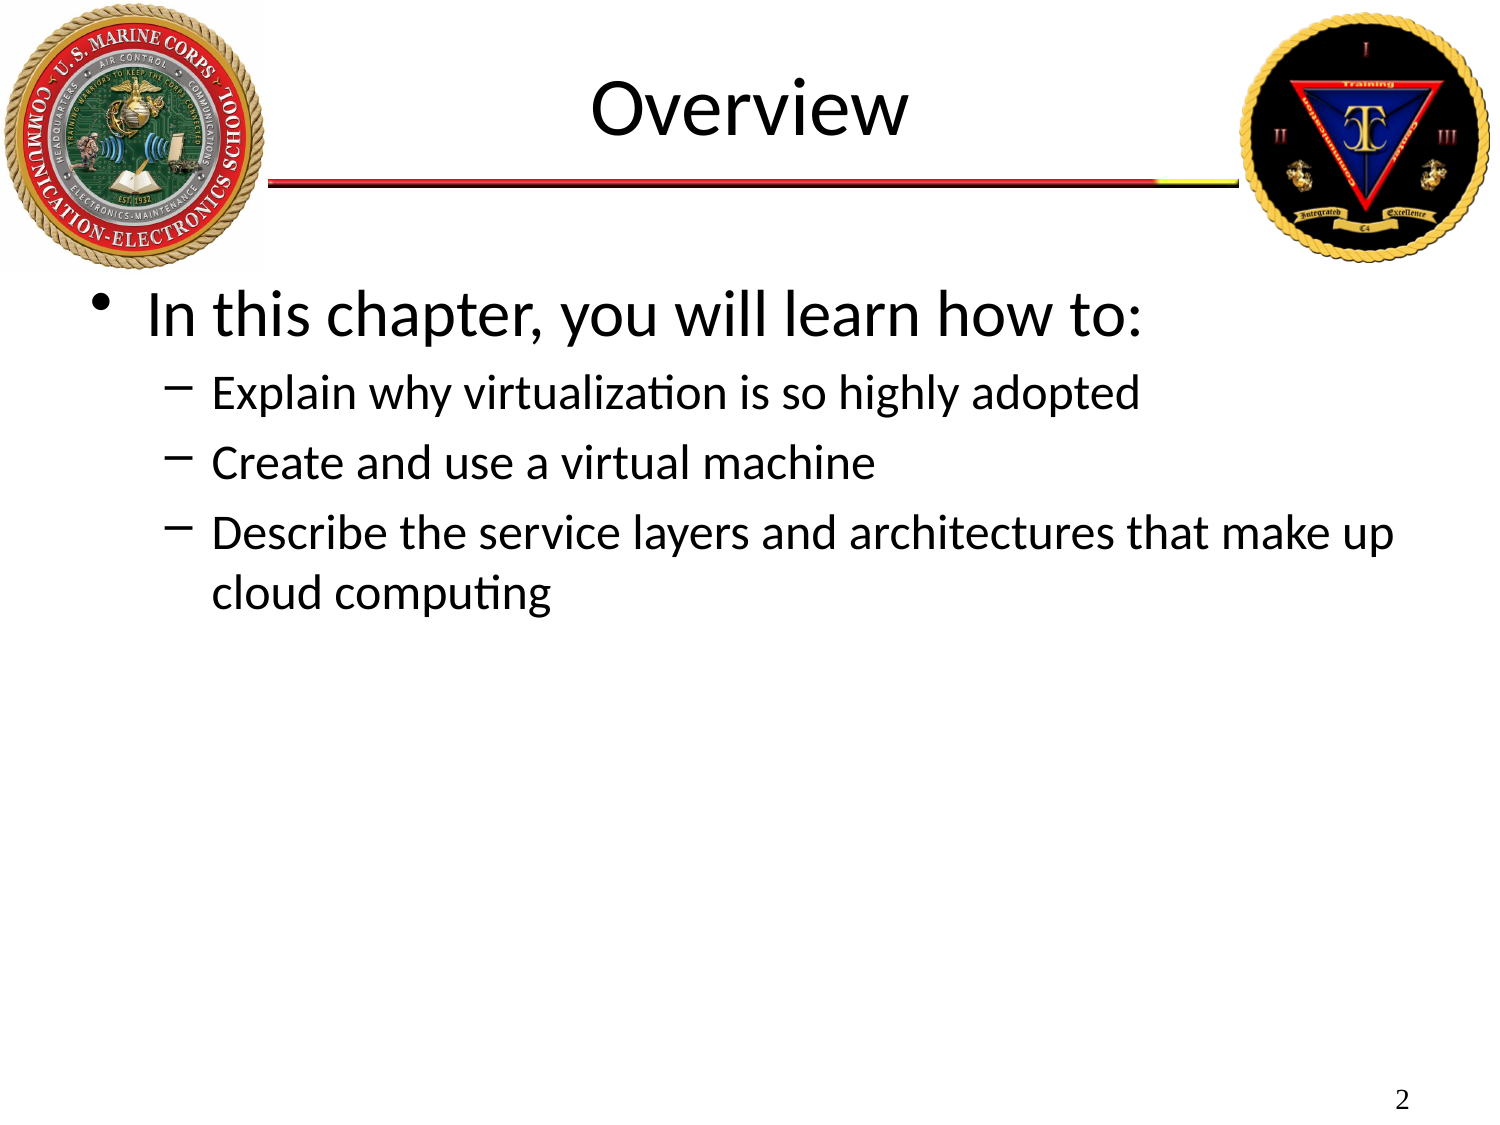

# Overview
In this chapter, you will learn how to:
Explain why virtualization is so highly adopted
Create and use a virtual machine
Describe the service layers and architectures that make up cloud computing